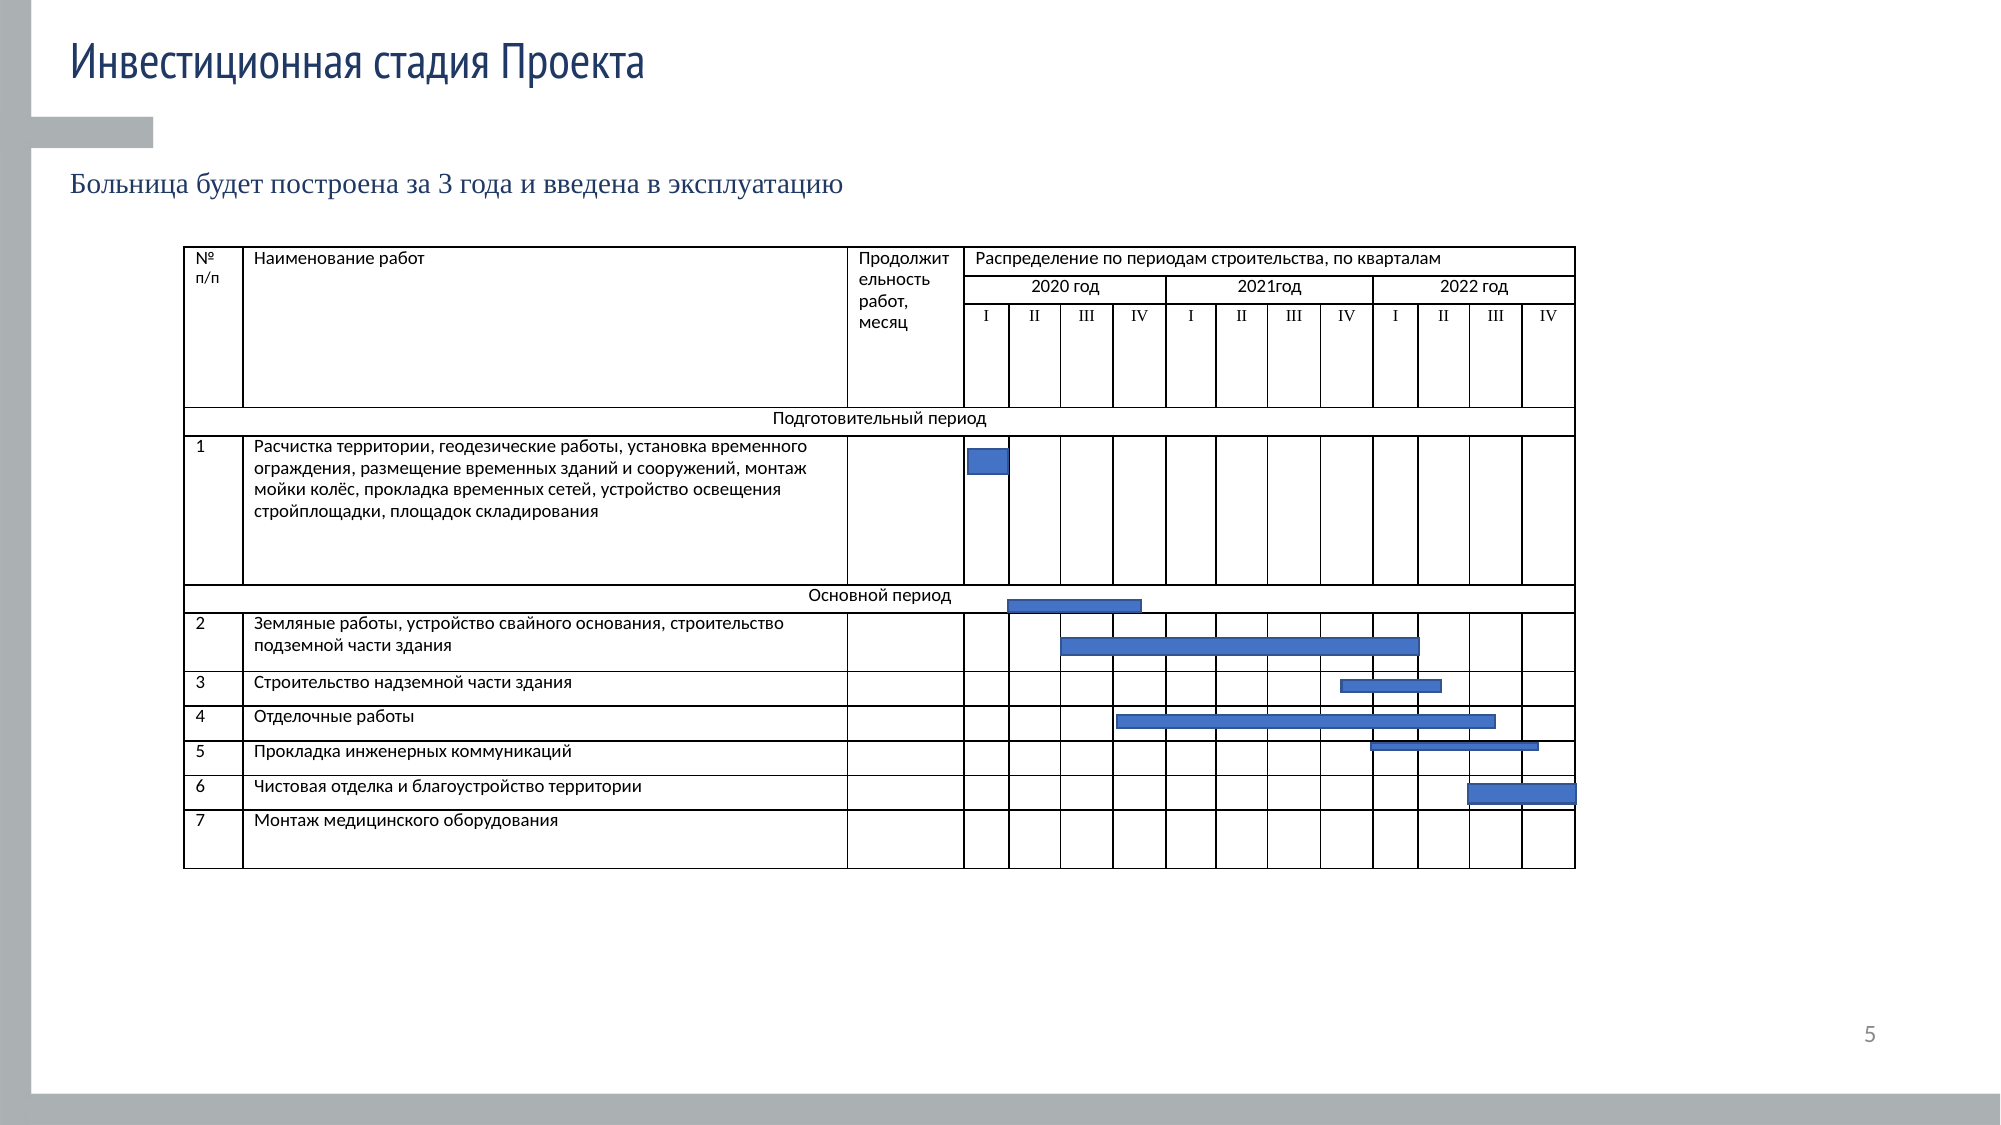

# Инвестиционная стадия Проекта
Больница будет построена за 3 года и введена в эксплуатацию
| № п/п | Наименование работ | Продолжительность работ, месяц | Распределение по периодам строительства, по кварталам |  |  |  |  |  |  |  |  |  |  |  |
| --- | --- | --- | --- | --- | --- | --- | --- | --- | --- | --- | --- | --- | --- | --- |
|  |  |  | 2020 год |  |  |  | 2021год |  |  |  | 2022 год |  |  |  |
|  |  |  | I | II | III | IV | I | II | III | IV | I | II | III | IV |
| Подготовительный период |  |  |  |  |  |  |  |  |  |  |  |  |  |  |
| 1 | Расчистка территории, геодезические работы, установка временного ограждения, размещение временных зданий и сооружений, монтаж мойки колёс, прокладка временных сетей, устройство освещения стройплощадки, площадок складирования |  |  |  |  |  |  |  |  |  |  |  |  |  |
| Основной период |  |  |  |  |  |  |  |  |  |  |  |  |  |  |
| 2 | Земляные работы, устройство свайного основания, строительство подземной части здания |  |  |  |  |  |  |  |  |  |  |  |  |  |
| 3 | Строительство надземной части здания |  |  |  |  |  |  |  |  |  |  |  |  |  |
| 4 | Отделочные работы |  |  |  |  |  |  |  |  |  |  |  |  |  |
| 5 | Прокладка инженерных коммуникаций |  |  |  |  |  |  |  |  |  |  |  |  |  |
| 6 | Чистовая отделка и благоустройство территории |  |  |  |  |  |  |  |  |  |  |  |  |  |
| 7 | Монтаж медицинского оборудования |  |  |  |  |  |  |  |  |  |  |  |  |  |

5